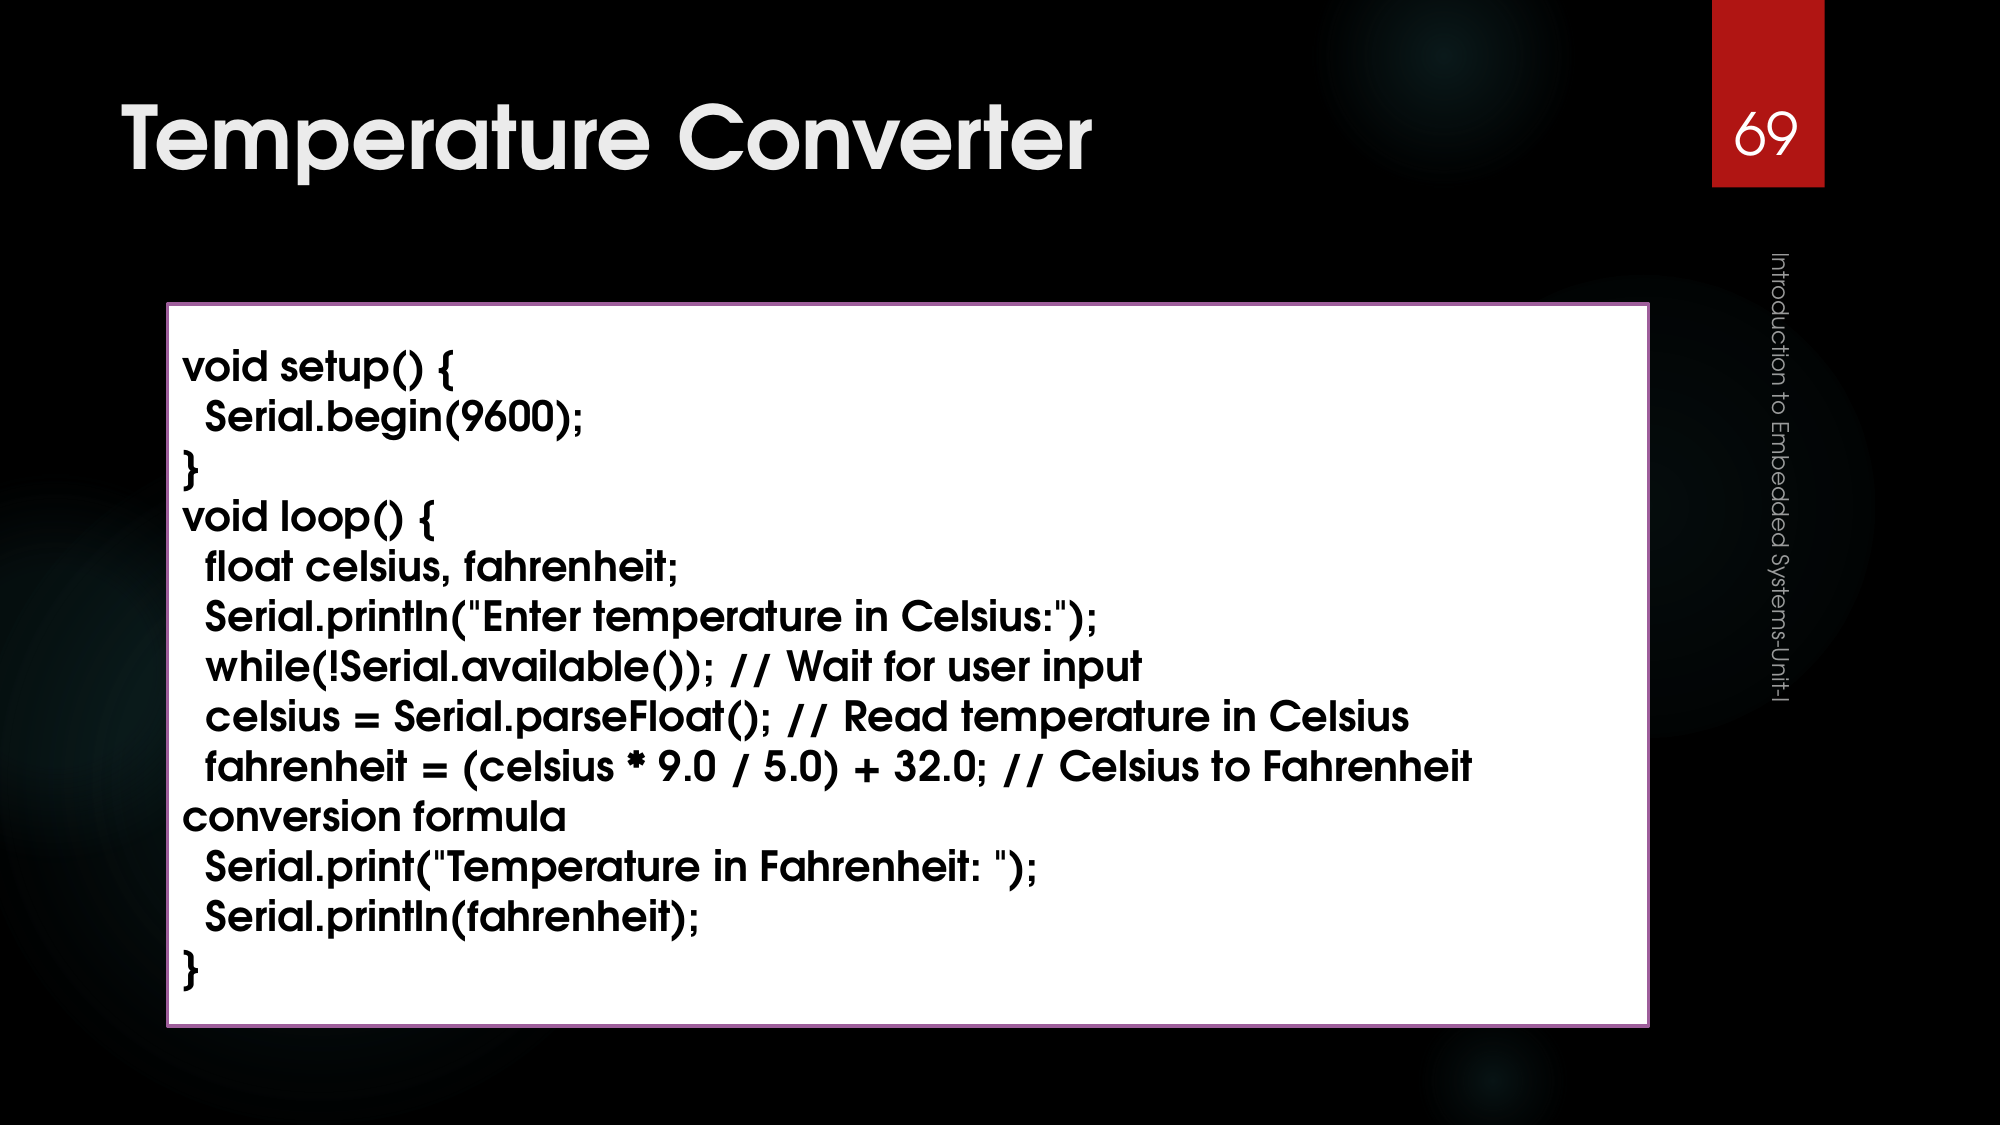

69
# Temperature Converter
void setup() {
  Serial.begin(9600);
}
void loop() {
  float celsius, fahrenheit;
  Serial.println("Enter temperature in Celsius:");
  while(!Serial.available()); // Wait for user input
  celsius = Serial.parseFloat(); // Read temperature in Celsius
  fahrenheit = (celsius * 9.0 / 5.0) + 32.0; // Celsius to Fahrenheit conversion formula
  Serial.print("Temperature in Fahrenheit: ");
  Serial.println(fahrenheit);
}

Introduction to Embedded Systems-Unit-I